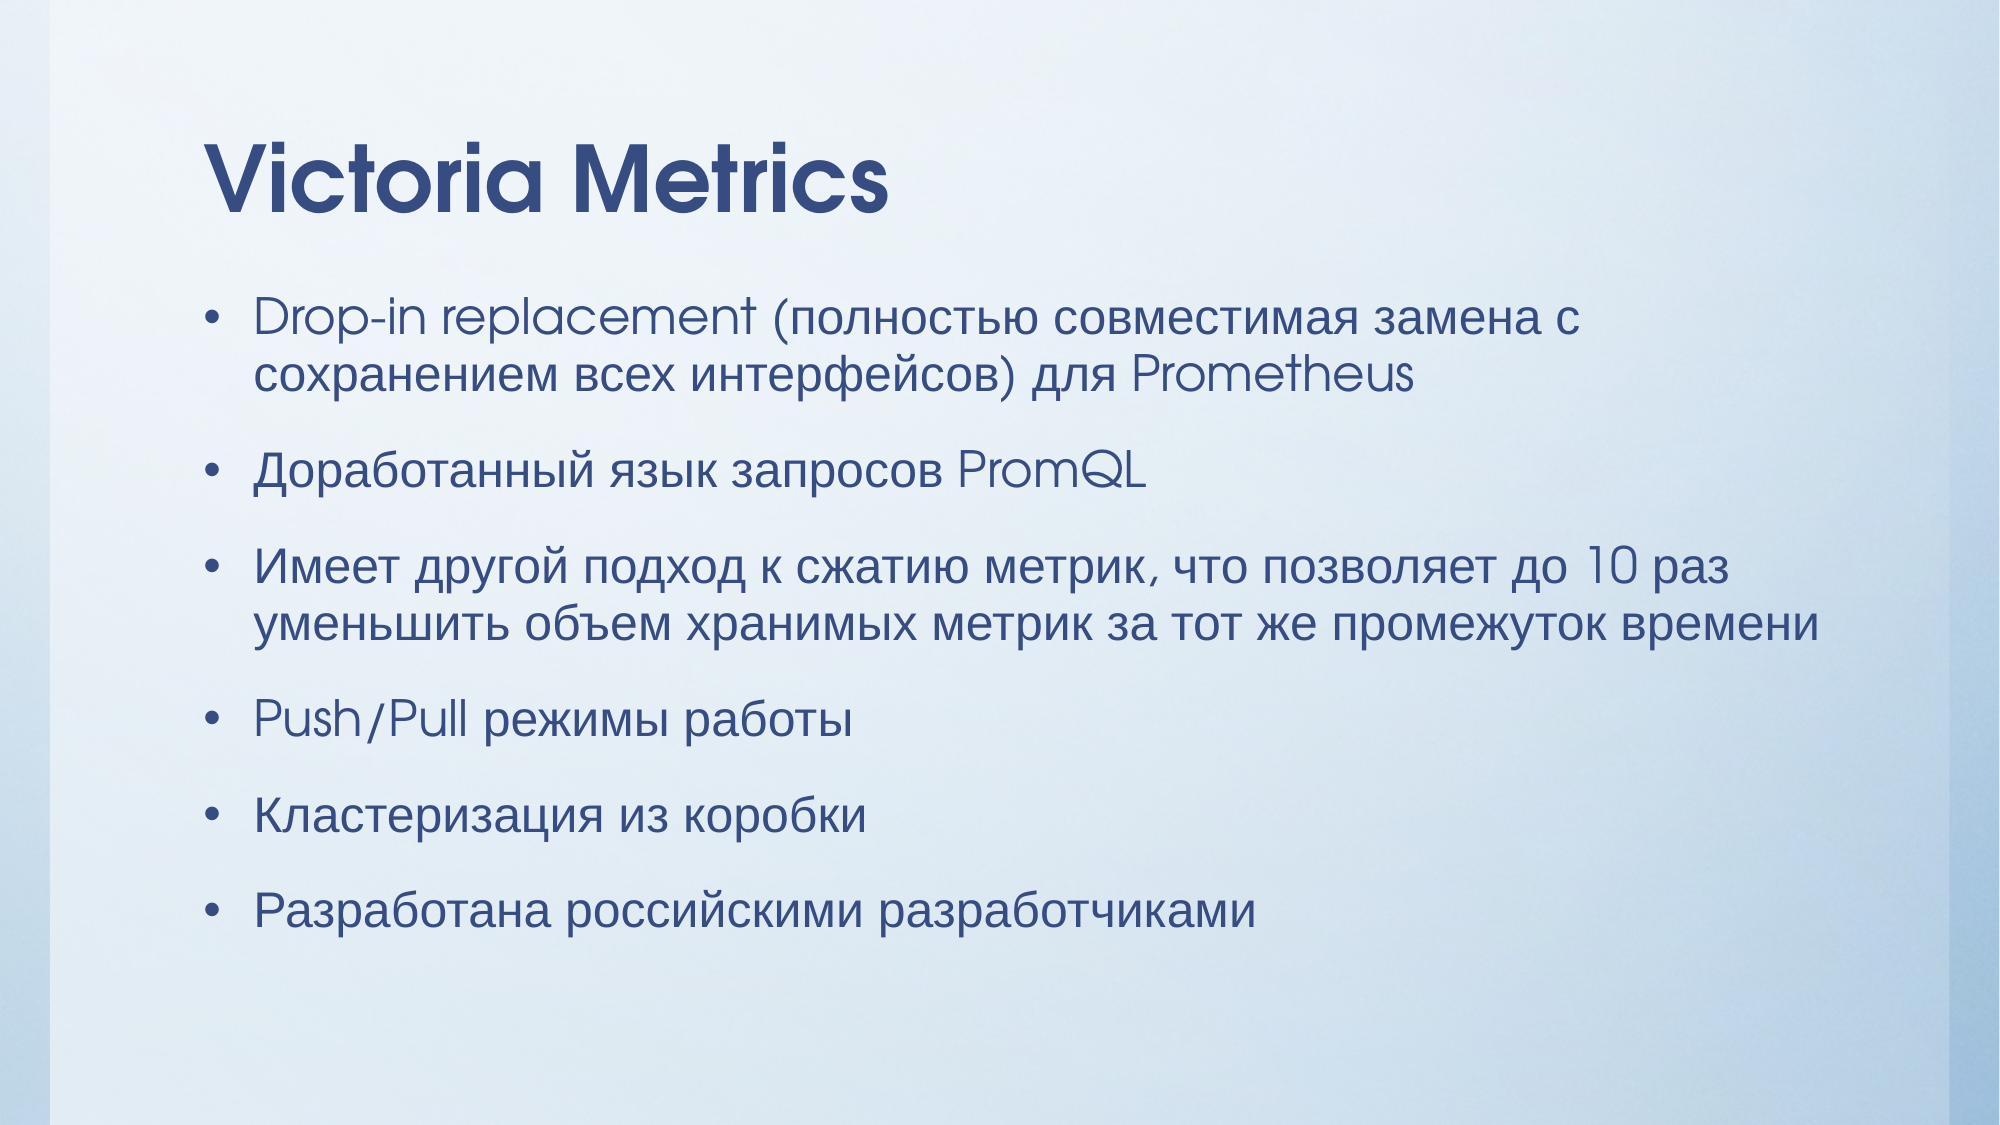

# Victoria Metrics
Drop-in replacement (полностью совместимая замена с сохранением всех интерфейсов) для Prometheus
Доработанный язык запросов PromQL
Имеет другой подход к сжатию метрик, что позволяет до 10 раз уменьшить объем хранимых метрик за тот же промежуток времени
Push/Pull режимы работы
Кластеризация из коробки
Разработана российскими разработчиками